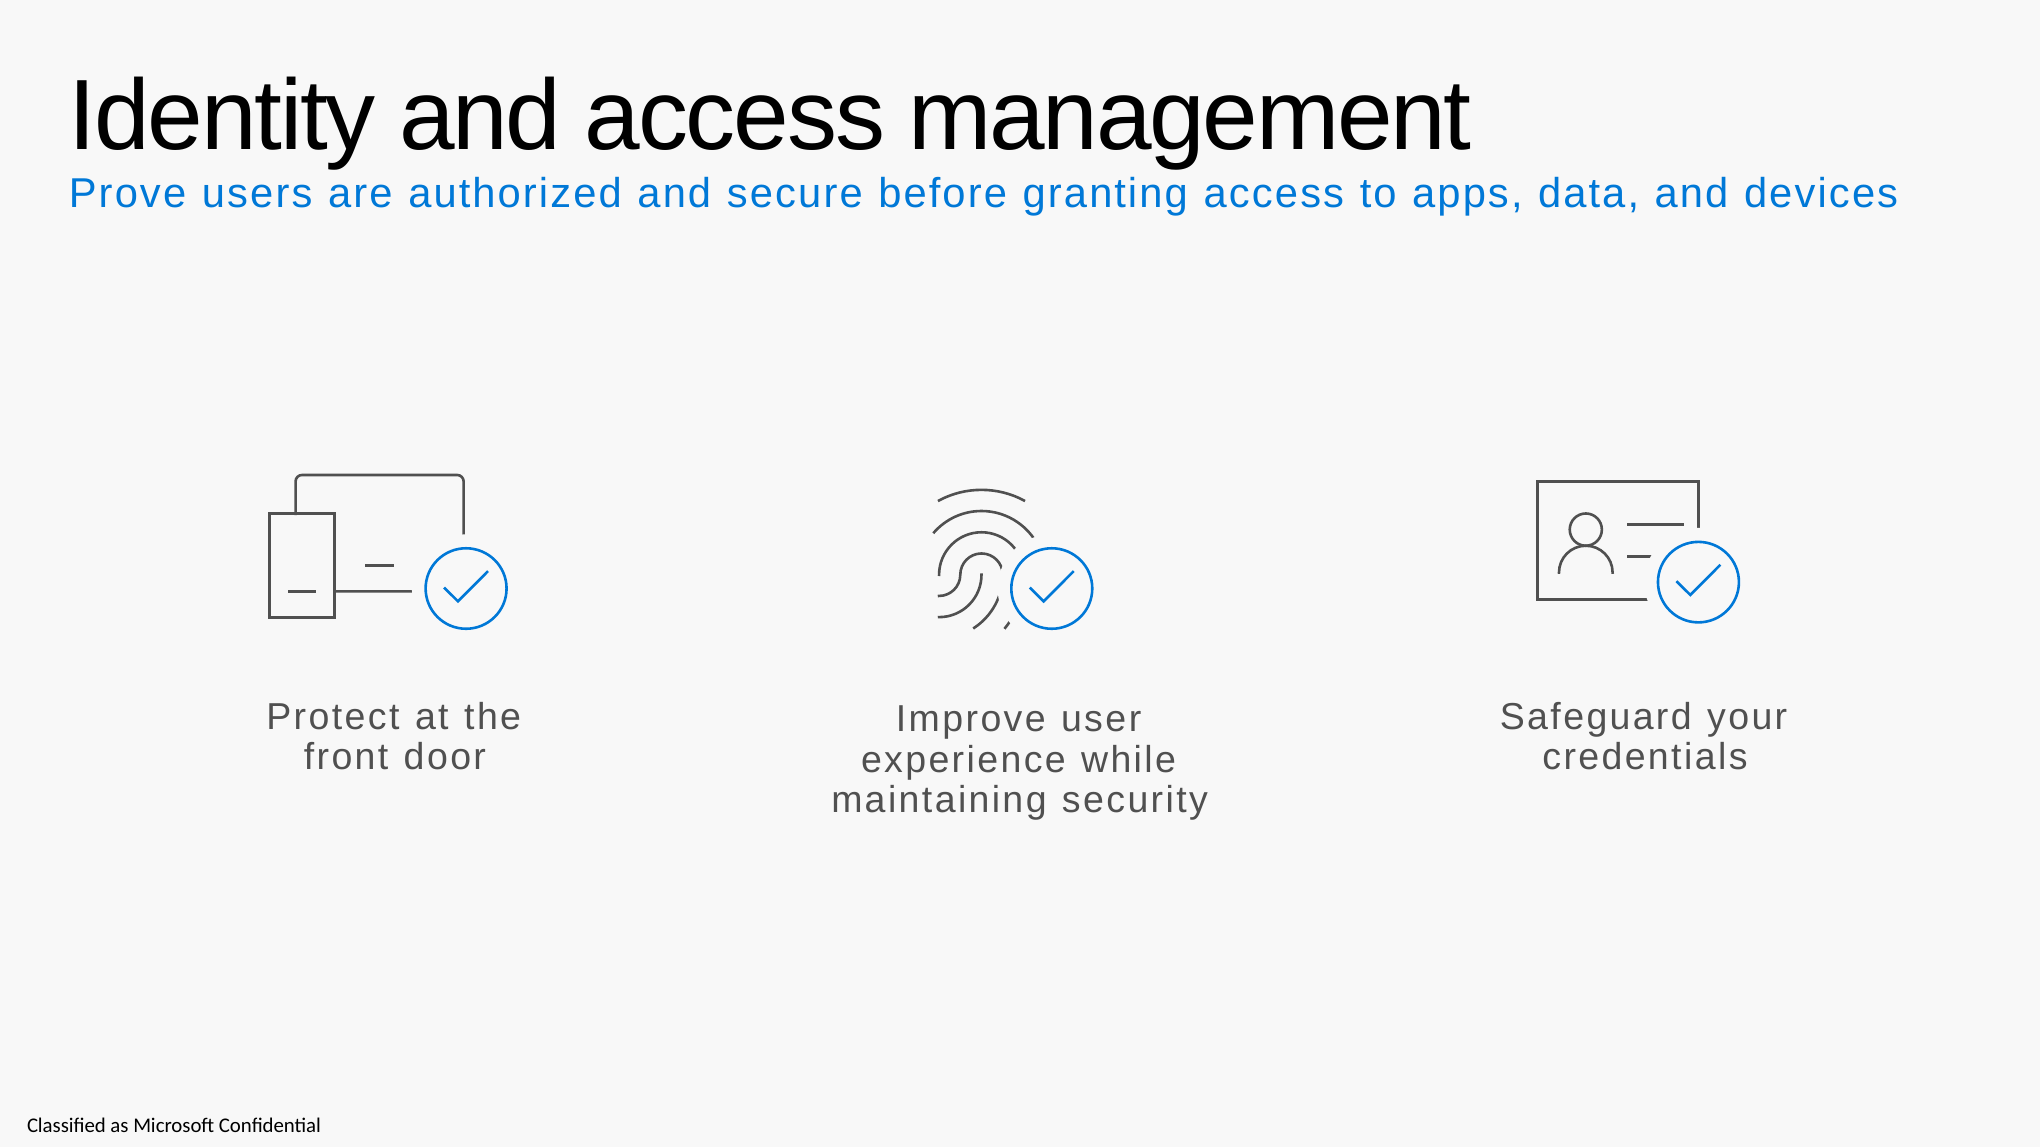

# Identity and access management Prove users are authorized and secure before granting access to apps, data, and devices

Protect at the
front door
Safeguard your credentials
Improve user experience while maintaining security